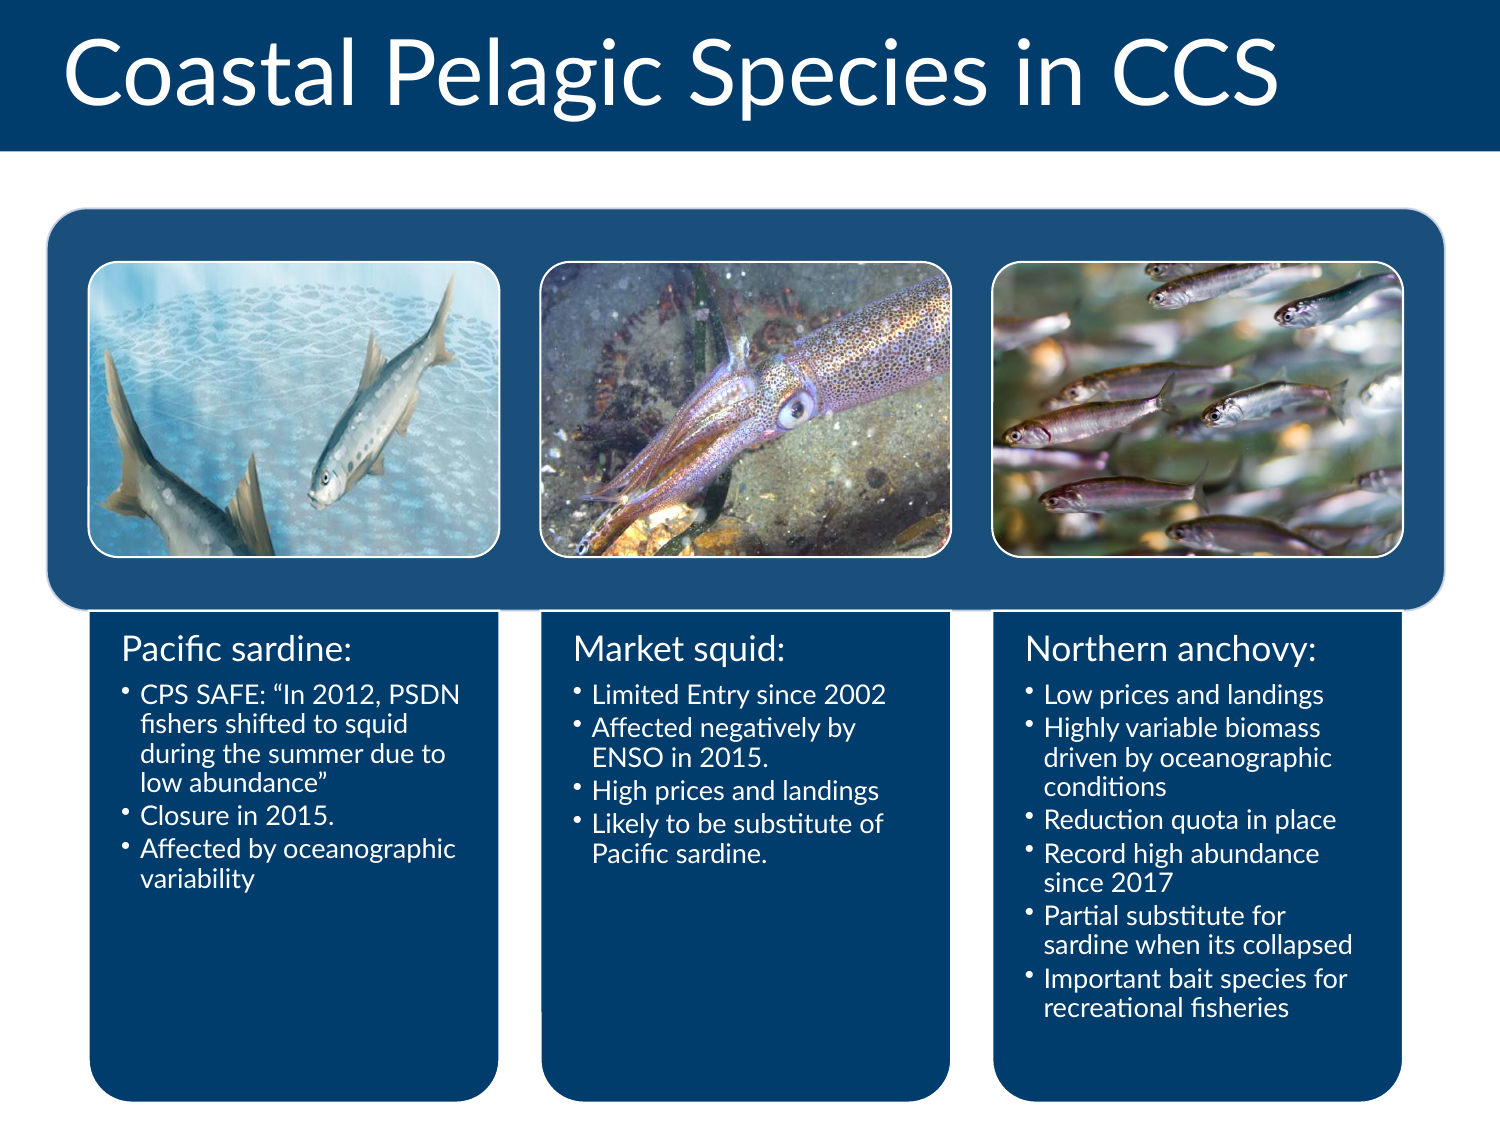

# Coastal Pelagic Species in CCS
Pacific sardine:
CPS SAFE: “In 2012, PSDN fishers shifted to squid during the summer due to low abundance”
Closure in 2015.
Affected by oceanographic variability
Market squid:
Limited Entry since 2002
Affected negatively by ENSO in 2015.
High prices and landings
Likely to be substitute of Pacific sardine.
Northern anchovy:
Low prices and landings
Highly variable biomass driven by oceanographic conditions
Reduction quota in place
Record high abundance since 2017
Partial substitute for sardine when its collapsed
Important bait species for recreational fisheries
4